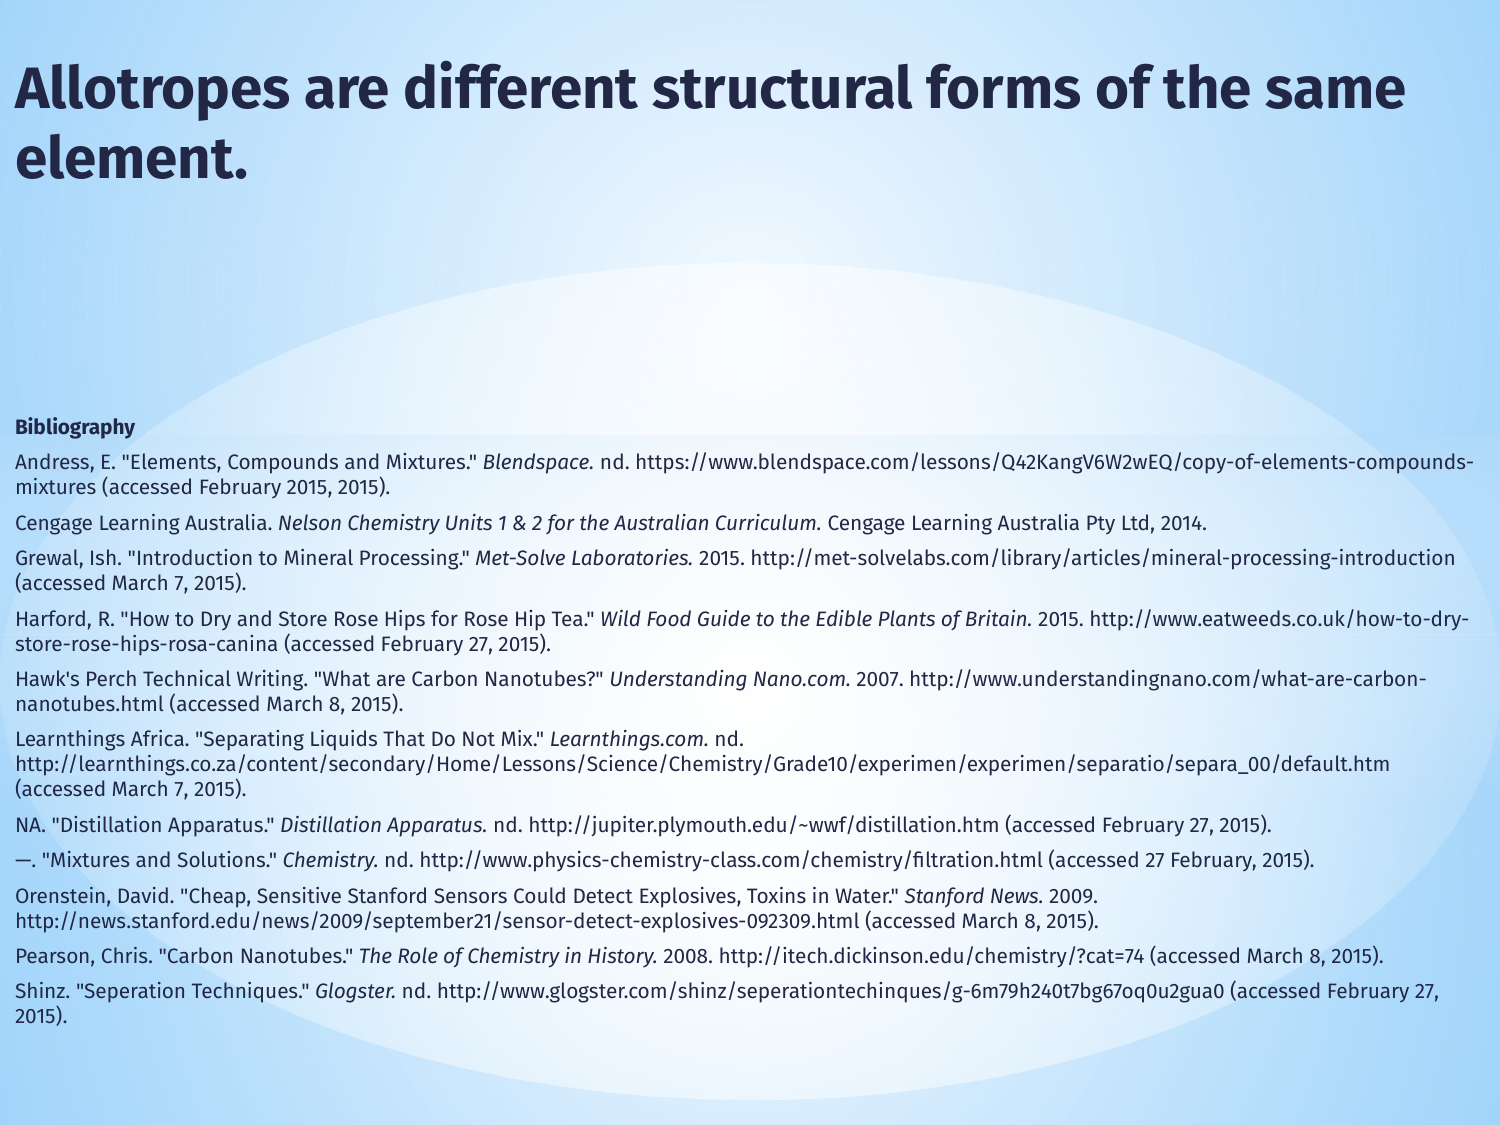

Allotropes are different structural forms of the same element.

Bibliography
Andress, E. "Elements, Compounds and Mixtures." Blendspace. nd. https://www.blendspace.com/lessons/Q42KangV6W2wEQ/copy-of-elements-compounds-mixtures (accessed February 2015, 2015).
Cengage Learning Australia. Nelson Chemistry Units 1 & 2 for the Australian Curriculum. Cengage Learning Australia Pty Ltd, 2014.
Grewal, Ish. "Introduction to Mineral Processing." Met-Solve Laboratories. 2015. http://met-solvelabs.com/library/articles/mineral-processing-introduction (accessed March 7, 2015).
Harford, R. "How to Dry and Store Rose Hips for Rose Hip Tea." Wild Food Guide to the Edible Plants of Britain. 2015. http://www.eatweeds.co.uk/how-to-dry-store-rose-hips-rosa-canina (accessed February 27, 2015).
Hawk's Perch Technical Writing. "What are Carbon Nanotubes?" Understanding Nano.com. 2007. http://www.understandingnano.com/what-are-carbon-nanotubes.html (accessed March 8, 2015).
Learnthings Africa. "Separating Liquids That Do Not Mix." Learnthings.com. nd. http://learnthings.co.za/content/secondary/Home/Lessons/Science/Chemistry/Grade10/experimen/experimen/separatio/separa_00/default.htm (accessed March 7, 2015).
NA. "Distillation Apparatus." Distillation Apparatus. nd. http://jupiter.plymouth.edu/~wwf/distillation.htm (accessed February 27, 2015).
—. "Mixtures and Solutions." Chemistry. nd. http://www.physics-chemistry-class.com/chemistry/filtration.html (accessed 27 February, 2015).
Orenstein, David. "Cheap, Sensitive Stanford Sensors Could Detect Explosives, Toxins in Water." Stanford News. 2009. http://news.stanford.edu/news/2009/september21/sensor-detect-explosives-092309.html (accessed March 8, 2015).
Pearson, Chris. "Carbon Nanotubes." The Role of Chemistry in History. 2008. http://itech.dickinson.edu/chemistry/?cat=74 (accessed March 8, 2015).
Shinz. "Seperation Techniques." Glogster. nd. http://www.glogster.com/shinz/seperationtechinques/g-6m79h240t7bg67oq0u2gua0 (accessed February 27, 2015).